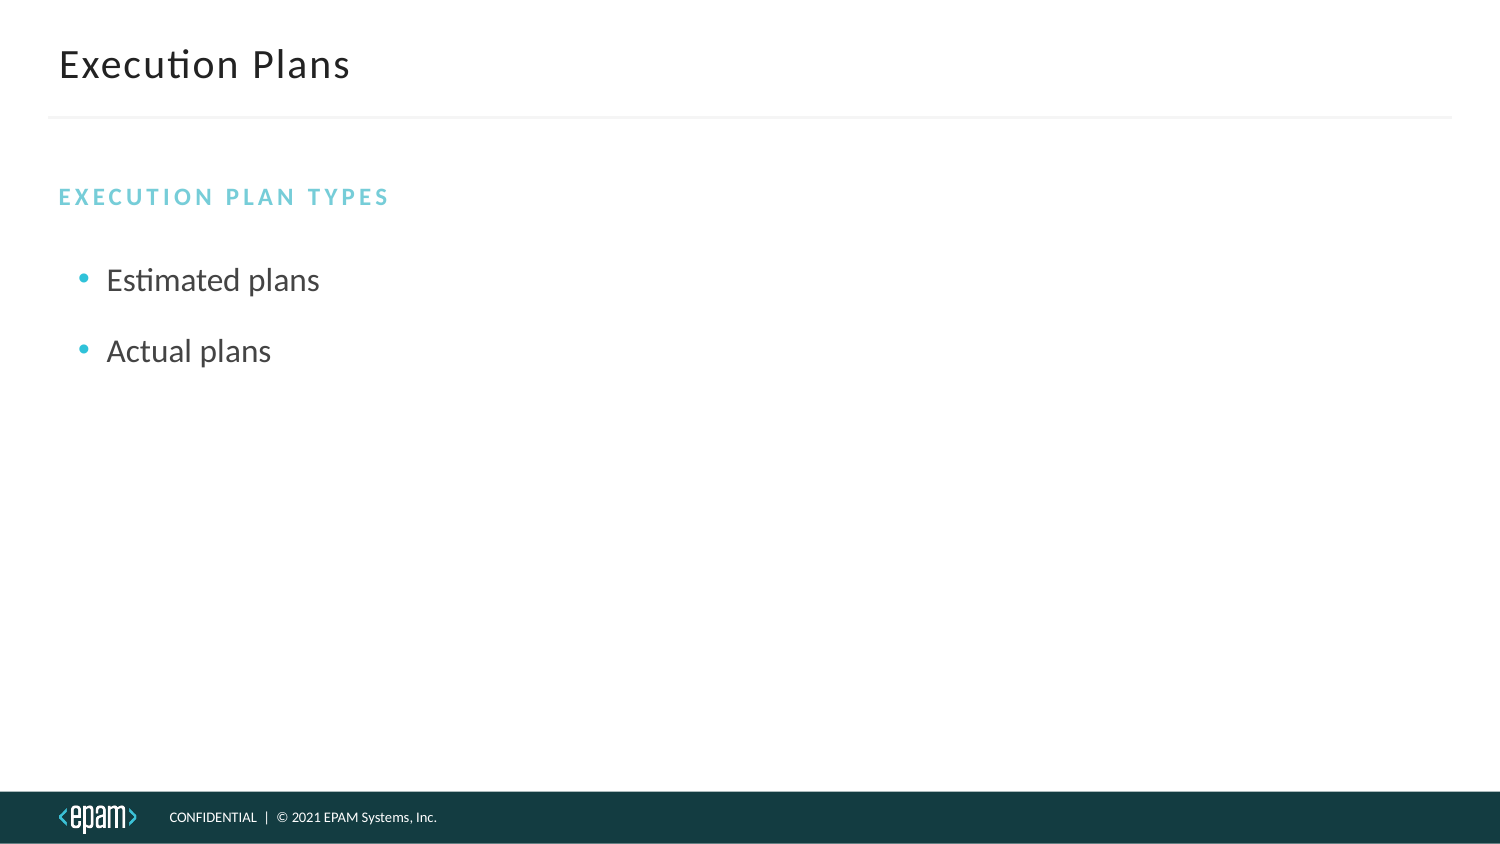

# Execution Plans
Execution Plan Types
Estimated plans
Actual plans